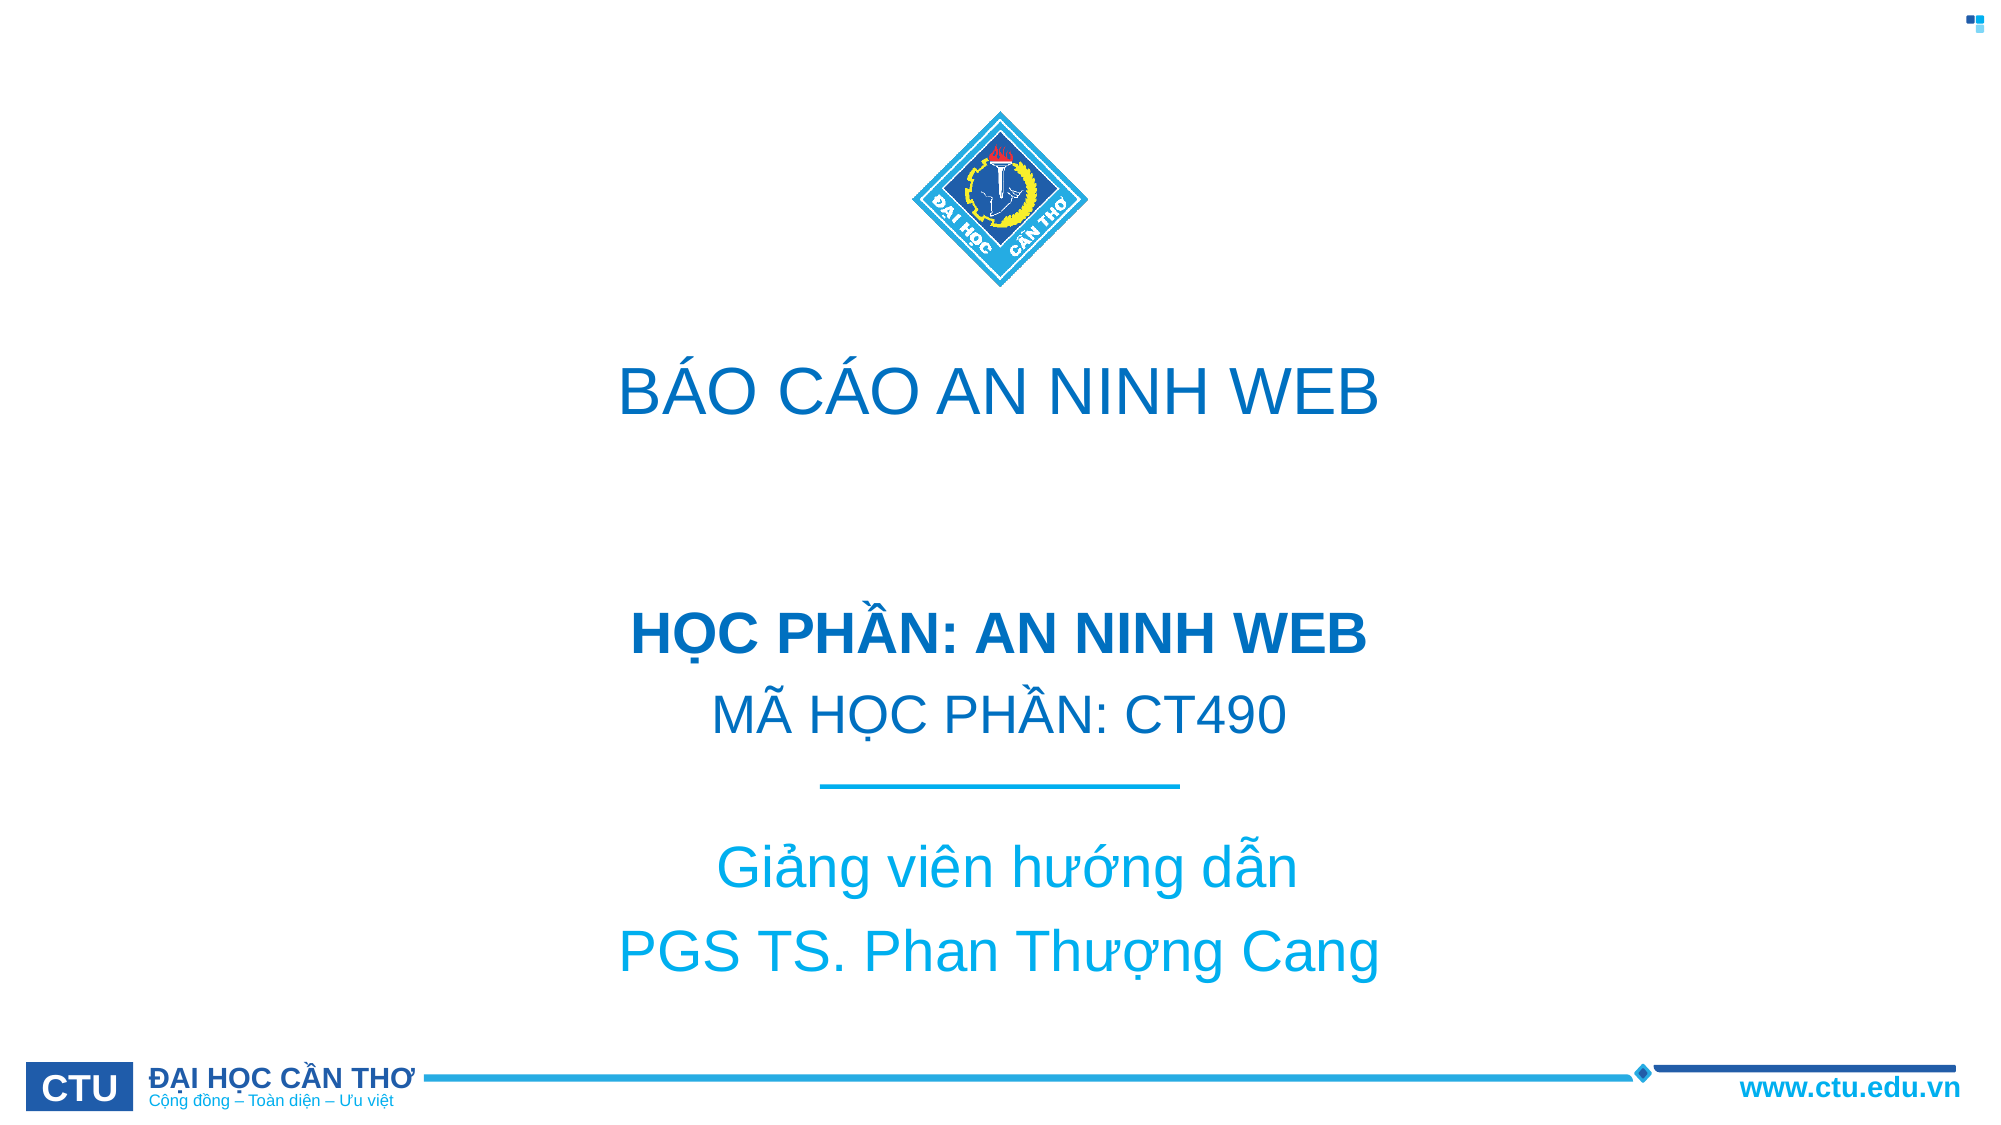

# BÁO CÁO AN NINH WEB
HỌC PHẦN: AN NINH WEB
MÃ HỌC PHẦN: CT490
 Giảng viên hướng dẫn
PGS TS. Phan Thượng Cang